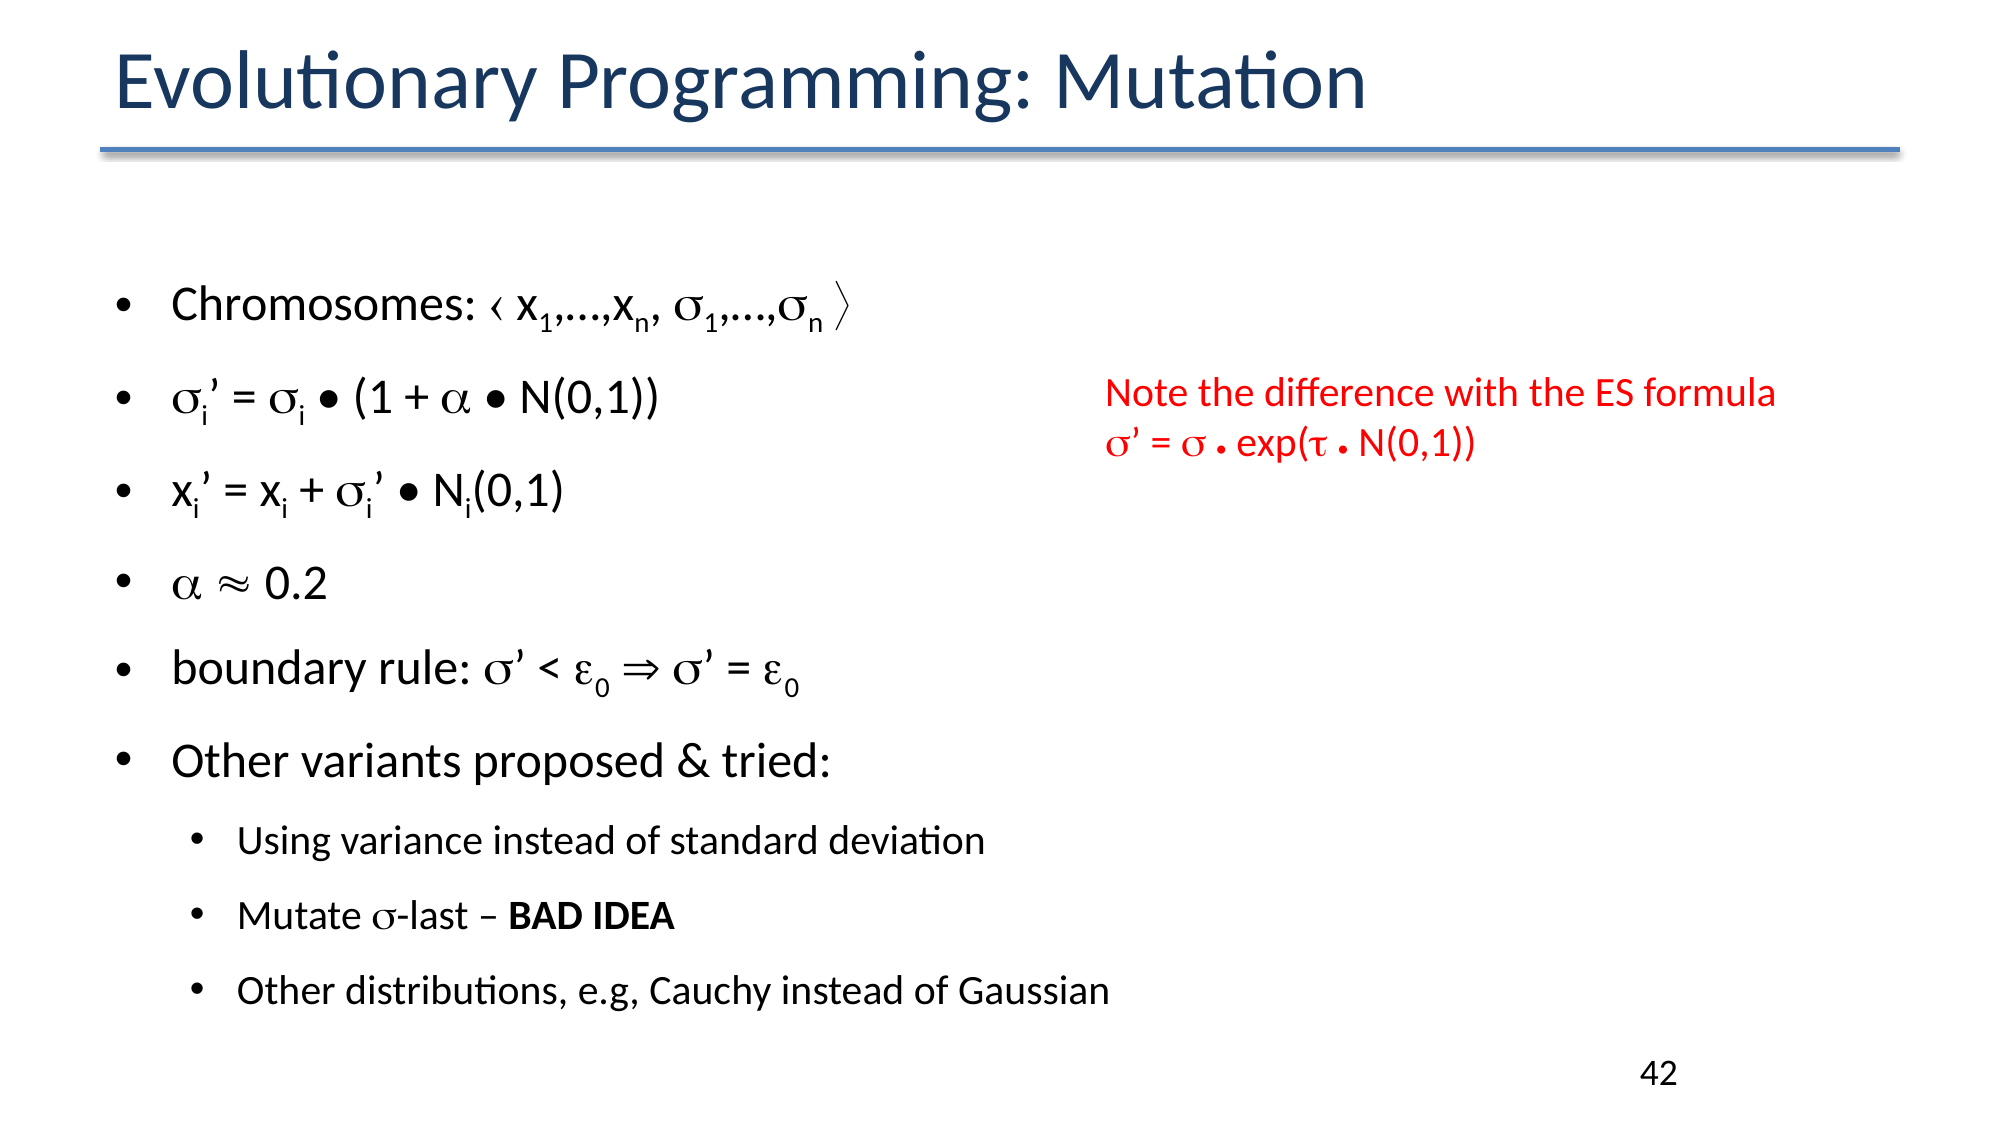

# Evolutionary Programming: Mutation
Chromosomes: 〈 x1,…,xn, σ1,…,σn 〉
σi’ = σi • (1 + α • N(0,1))
xi’ = xi + σi’ • Ni(0,1)
α ≈ 0.2
boundary rule: σ’ < ε0 ⇒ σ’ = ε0
Other variants proposed & tried:
Using variance instead of standard deviation
Mutate σ-last – BAD IDEA
Other distributions, e.g, Cauchy instead of Gaussian

Note the difference with the ES formula
σ’ = σ • exp(τ • N(0,1))
42